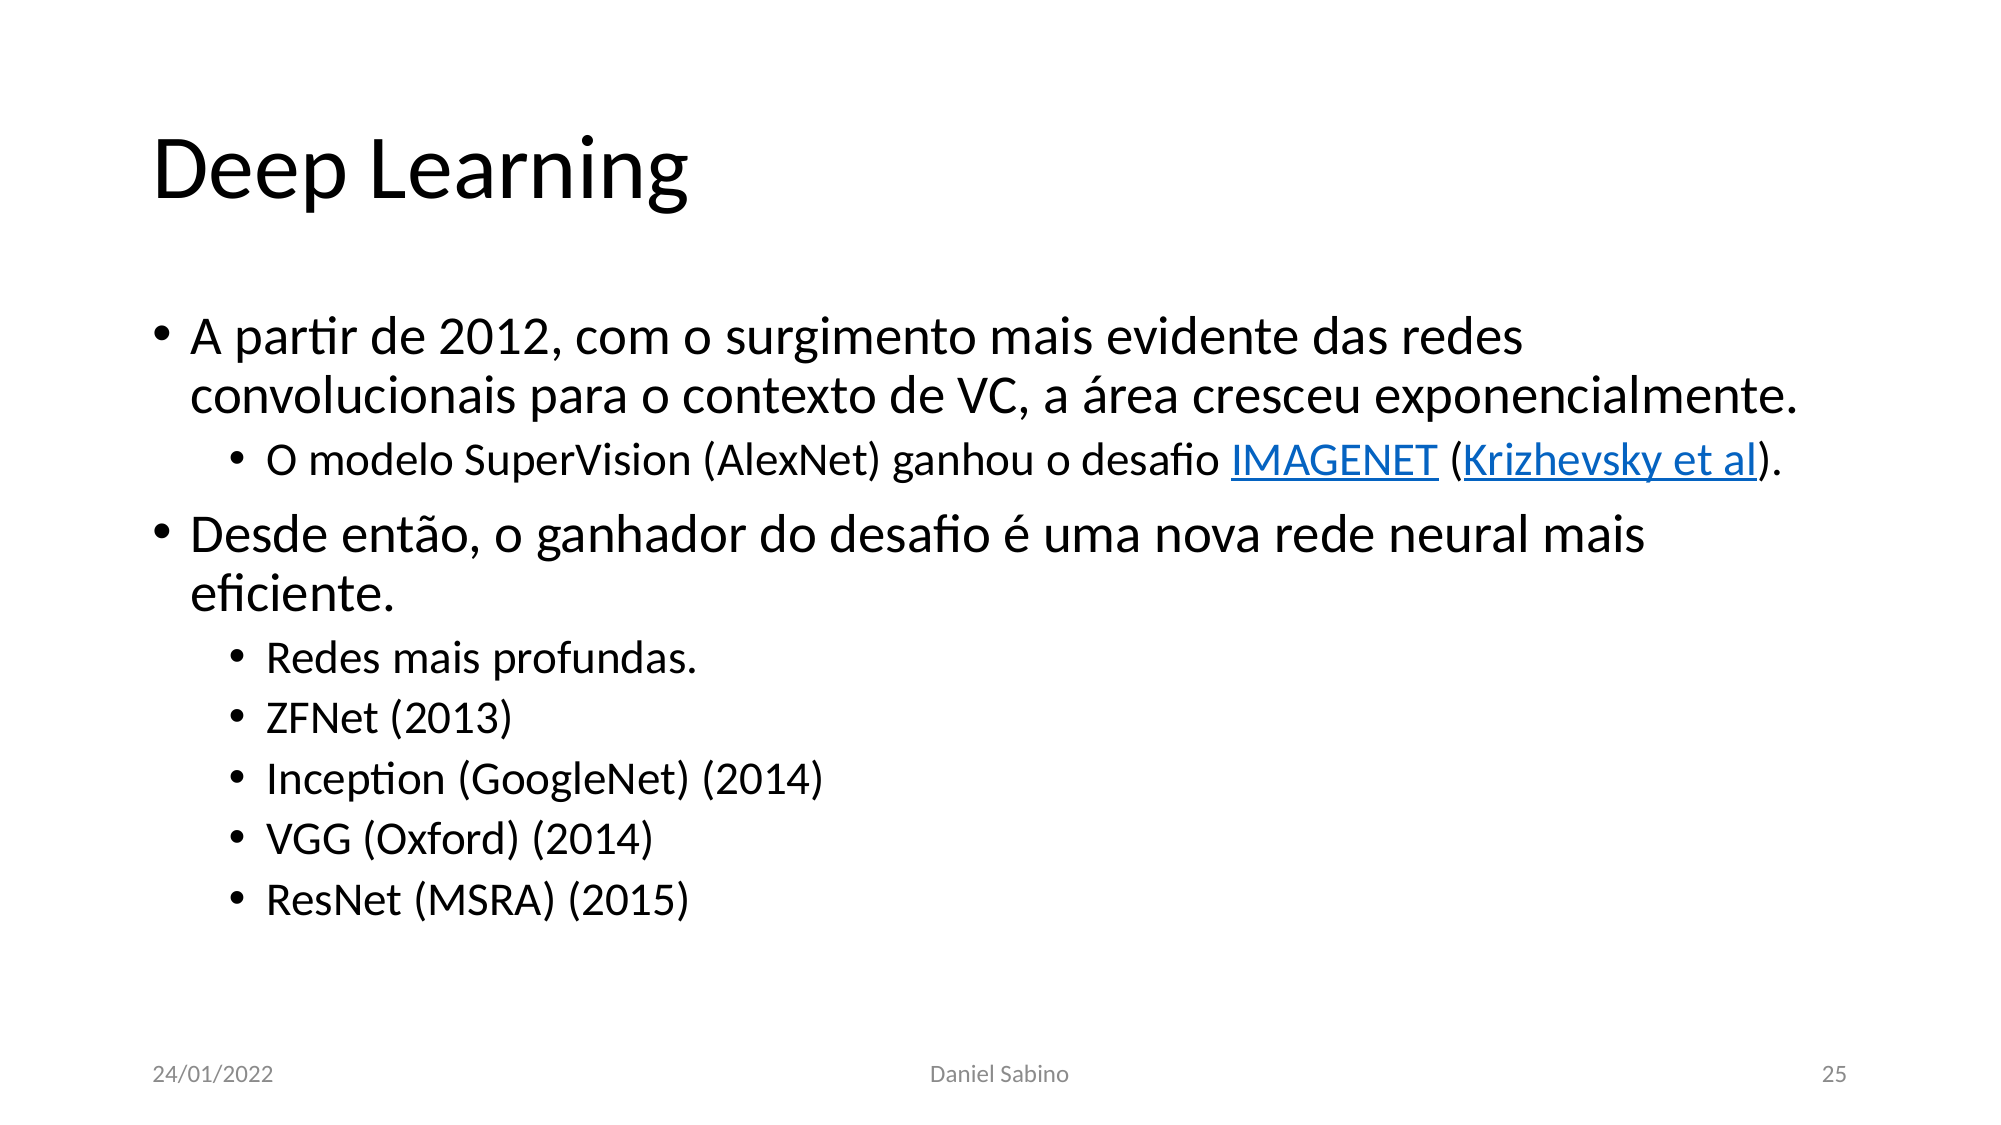

# Deep Learning
A partir de 2012, com o surgimento mais evidente das redes convolucionais para o contexto de VC, a área cresceu exponencialmente.
O modelo SuperVision (AlexNet) ganhou o desafio IMAGENET (Krizhevsky et al).
Desde então, o ganhador do desafio é uma nova rede neural mais eficiente.
Redes mais profundas.
ZFNet (2013)
Inception (GoogleNet) (2014)
VGG (Oxford) (2014)
ResNet (MSRA) (2015)
24/01/2022
Daniel Sabino
25